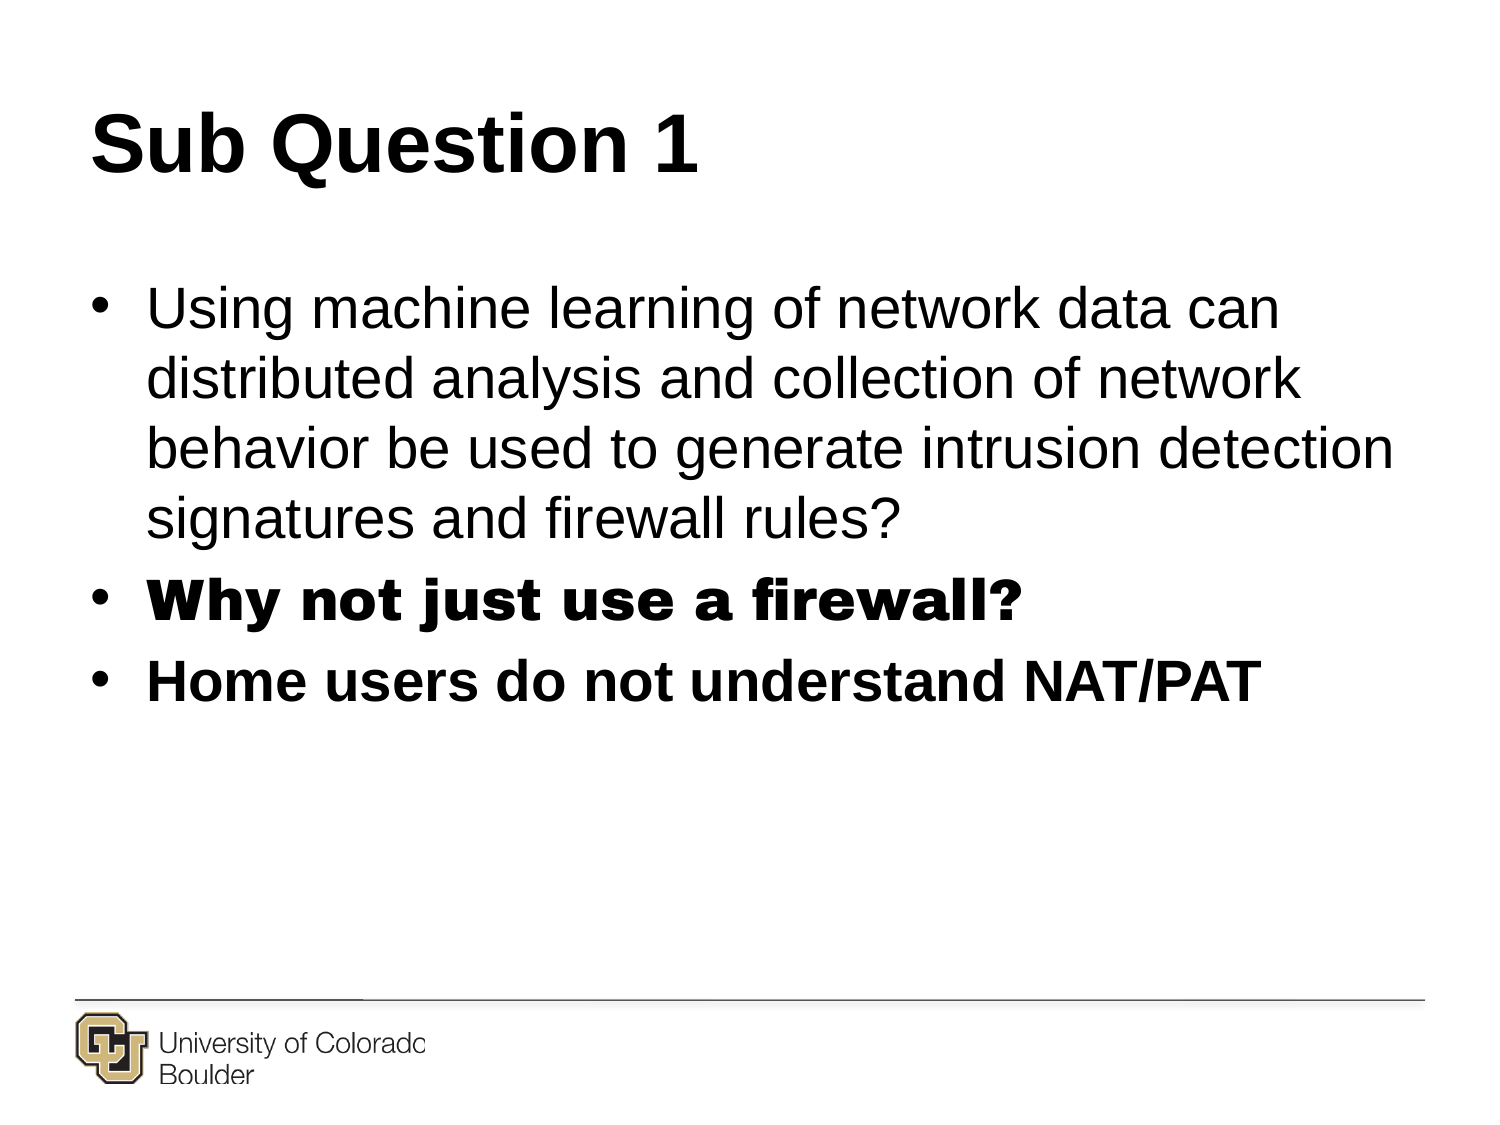

# Sub Question 1
Using machine learning of network data can distributed analysis and collection of network behavior be used to generate intrusion detection signatures and firewall rules?
Why not just use a firewall?
Home users do not understand NAT/PAT